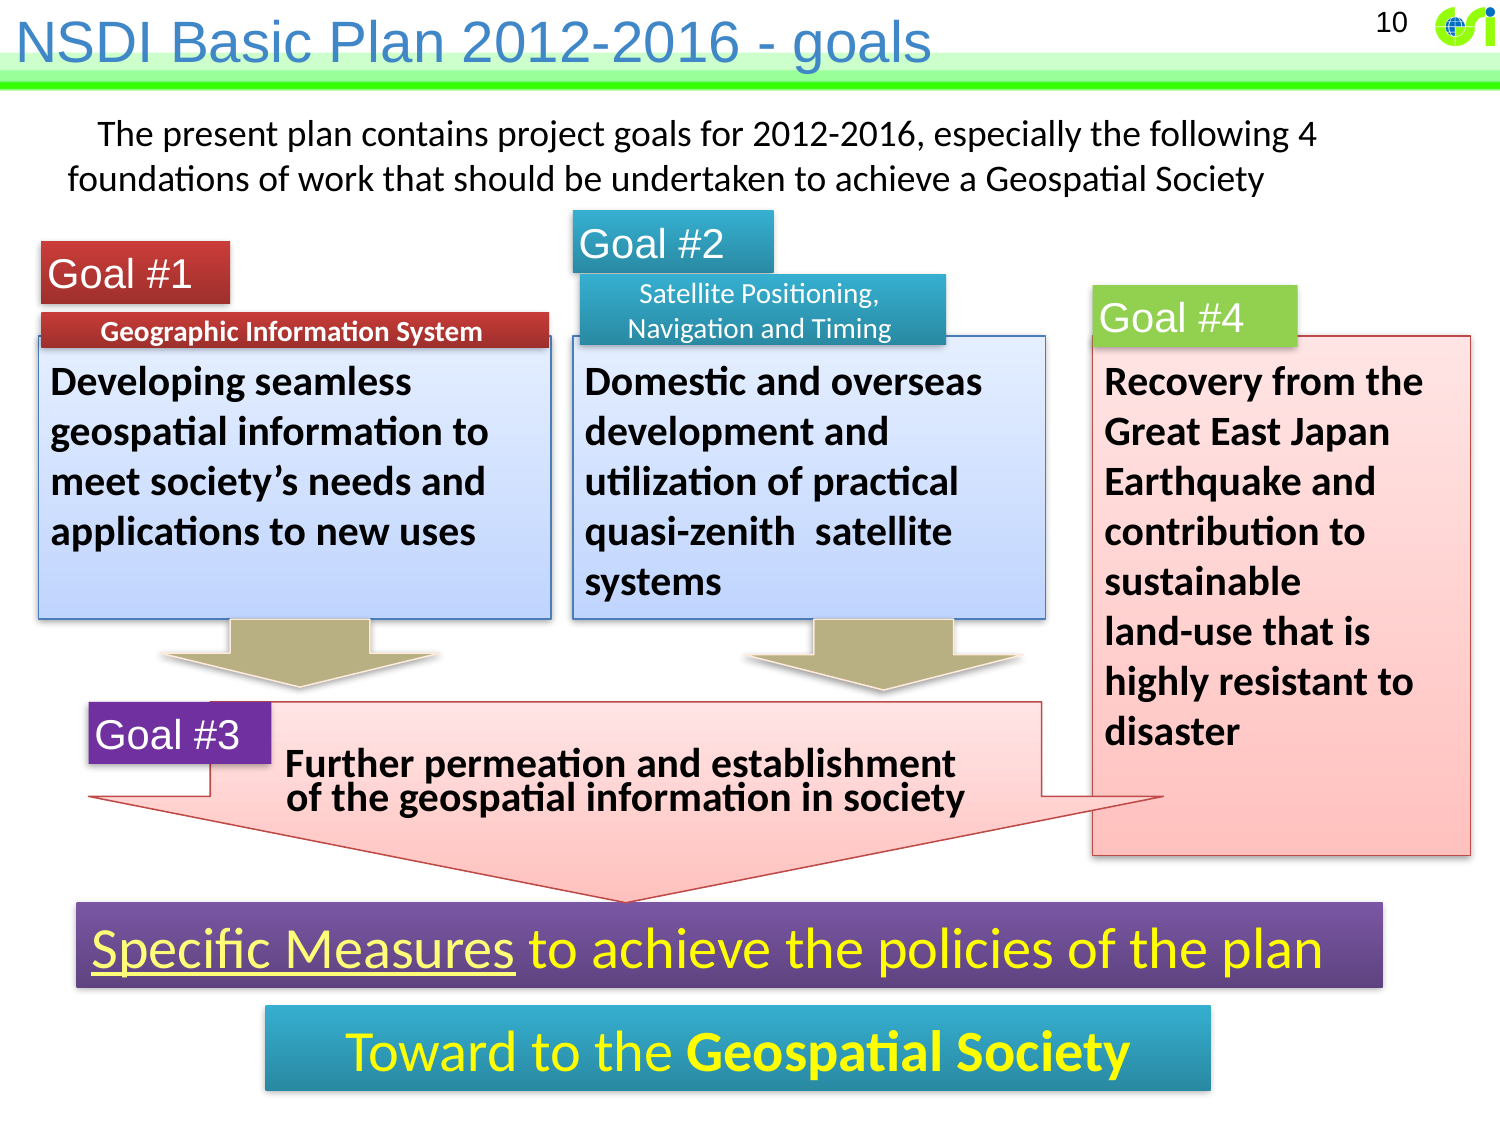

# NSDI Basic Plan 2012-2016 - goals
10
The present plan contains project goals for 2012-2016, especially the following 4 foundations of work that should be undertaken to achieve a Geospatial Society
Goal #2
Goal #1
Satellite Positioning,
Navigation and Timing
Goal #4
Geographic Information System
Developing seamless geospatial information to meet society’s needs and applications to new uses
Domestic and overseas development and utilization of practical quasi-zenith  satellite systems
Recovery from the Great East Japan Earthquake and contribution to sustainable
land-use that is highly resistant to disaster

Further permeation and establishment
of the geospatial information in society
Goal #3
Specific Measures to achieve the policies of the plan
Toward to the Geospatial Society